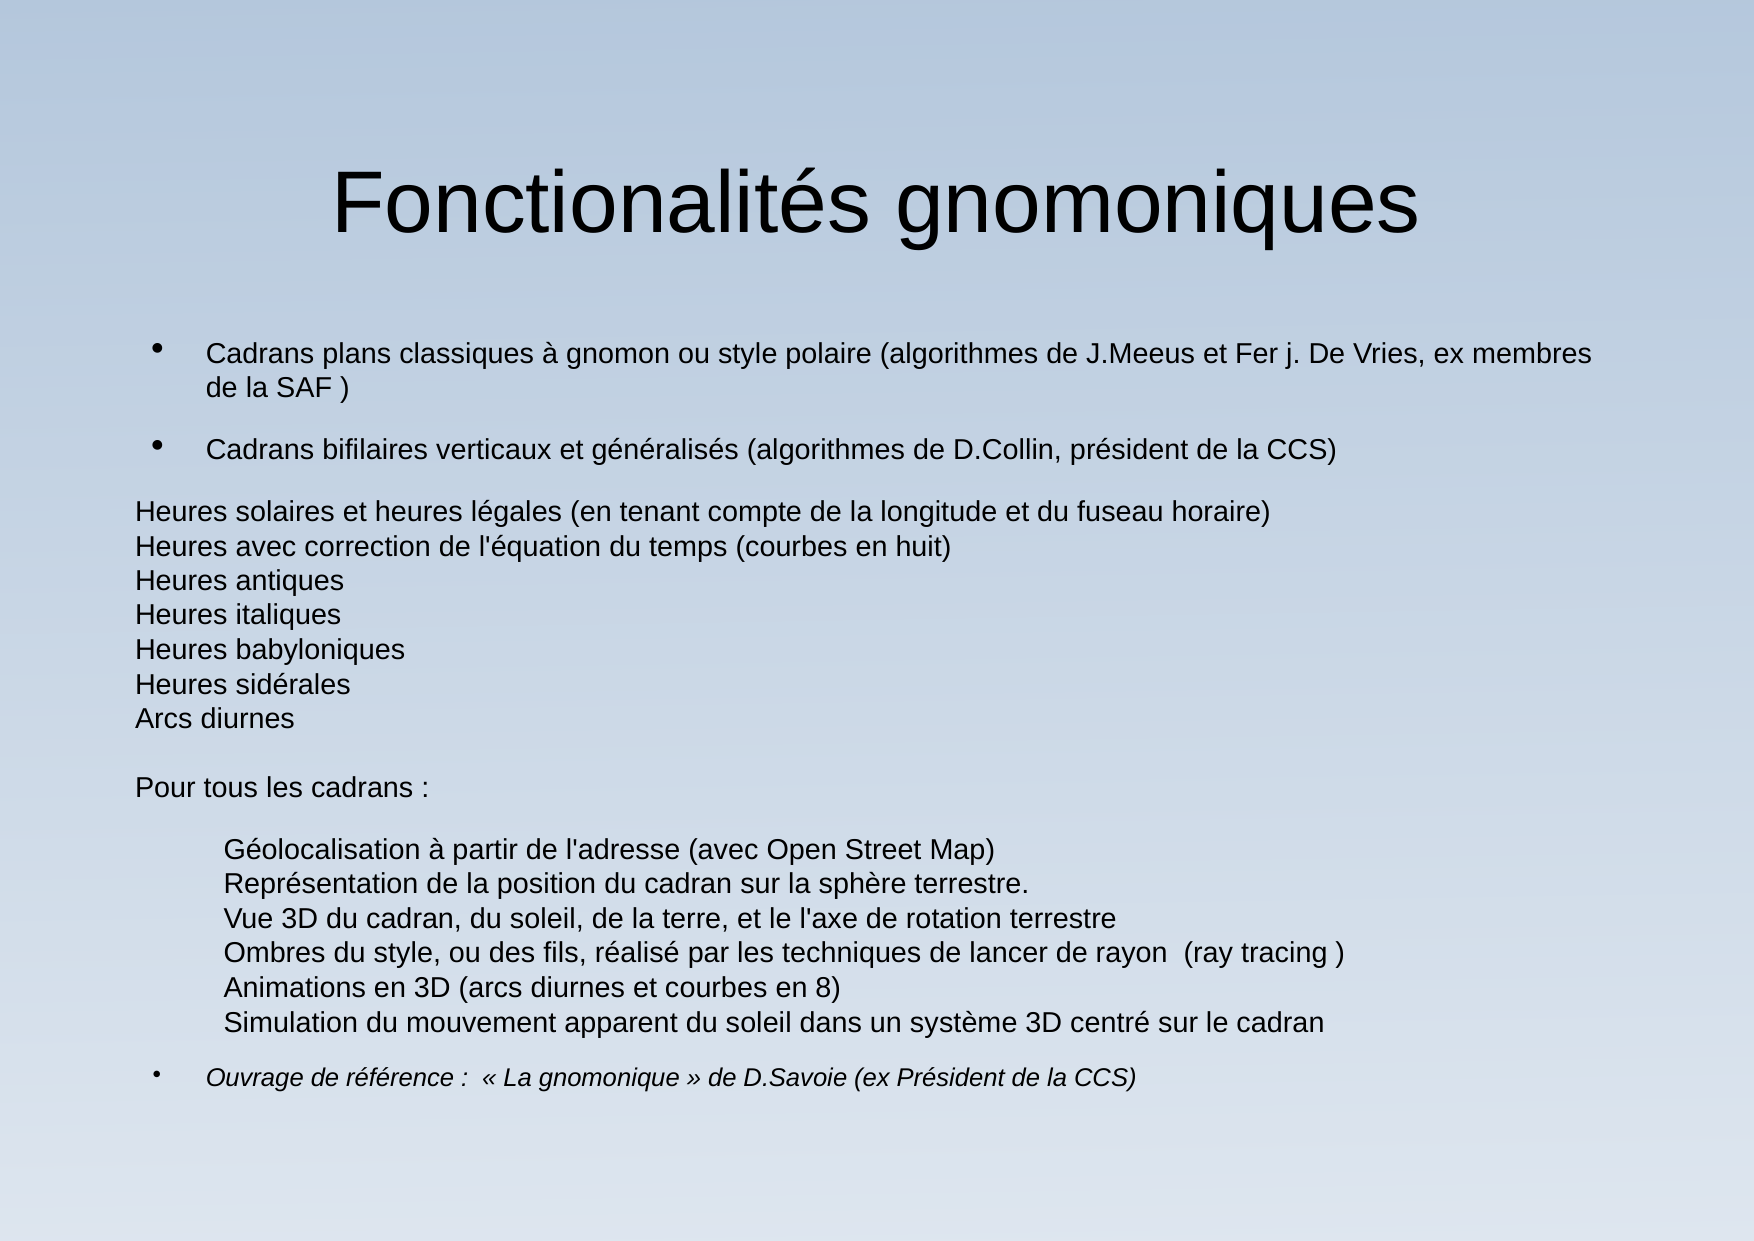

# Fonctionalités gnomoniques
Cadrans plans classiques à gnomon ou style polaire (algorithmes de J.Meeus et Fer j. De Vries, ex membres de la SAF )
Cadrans bifilaires verticaux et généralisés (algorithmes de D.Collin, président de la CCS)
Heures solaires et heures légales (en tenant compte de la longitude et du fuseau horaire)
Heures avec correction de l'équation du temps (courbes en huit)
Heures antiques
Heures italiques
Heures babyloniques
Heures sidérales
Arcs diurnes

Pour tous les cadrans :

Géolocalisation à partir de l'adresse (avec Open Street Map)
Représentation de la position du cadran sur la sphère terrestre.
Vue 3D du cadran, du soleil, de la terre, et le l'axe de rotation terrestre
Ombres du style, ou des fils, réalisé par les techniques de lancer de rayon  (ray tracing )
Animations en 3D (arcs diurnes et courbes en 8)
Simulation du mouvement apparent du soleil dans un système 3D centré sur le cadran
Ouvrage de référence :  « La gnomonique » de D.Savoie (ex Président de la CCS)